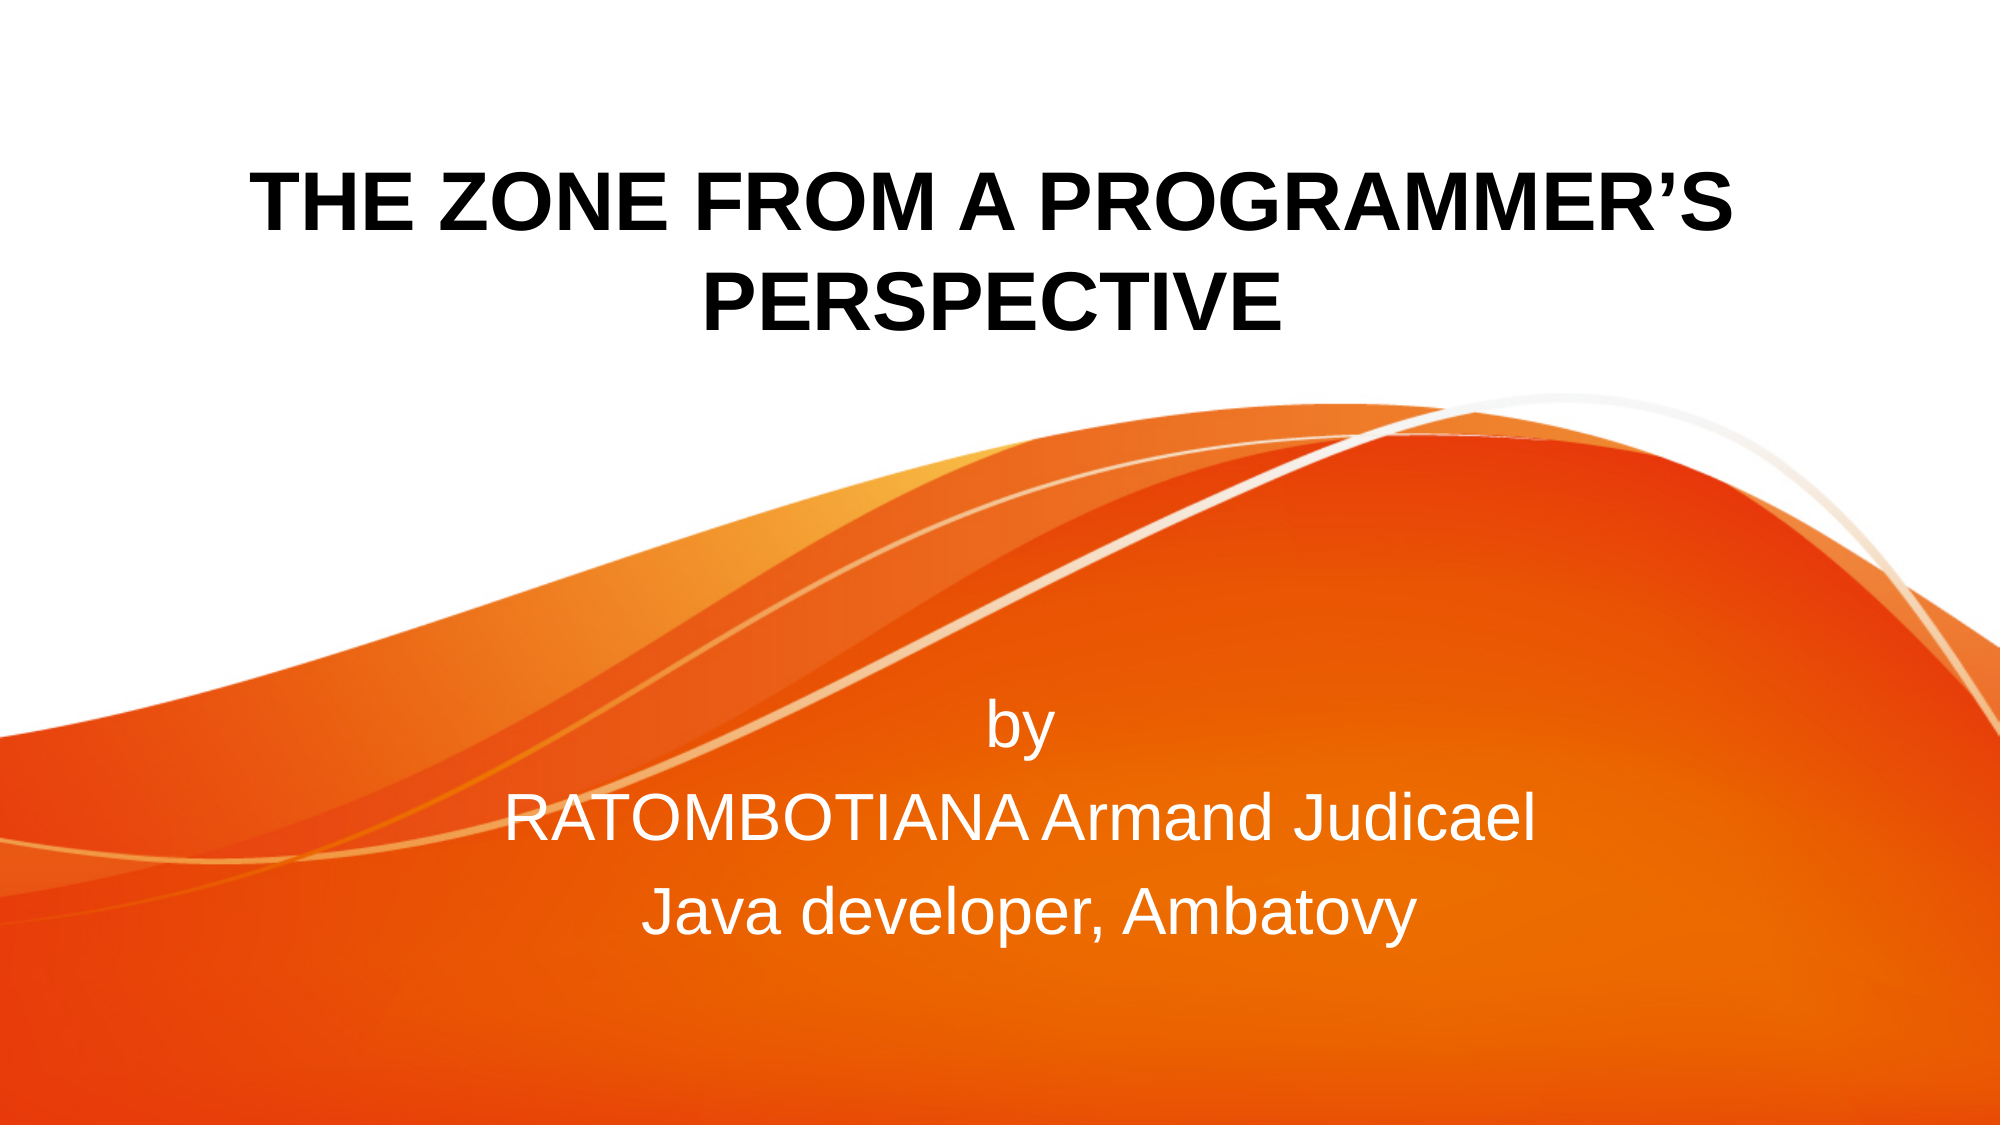

THE ZONE FROM A PROGRAMMER’S PERSPECTIVE
by
RATOMBOTIANA Armand Judicael
Java developer, Ambatovy